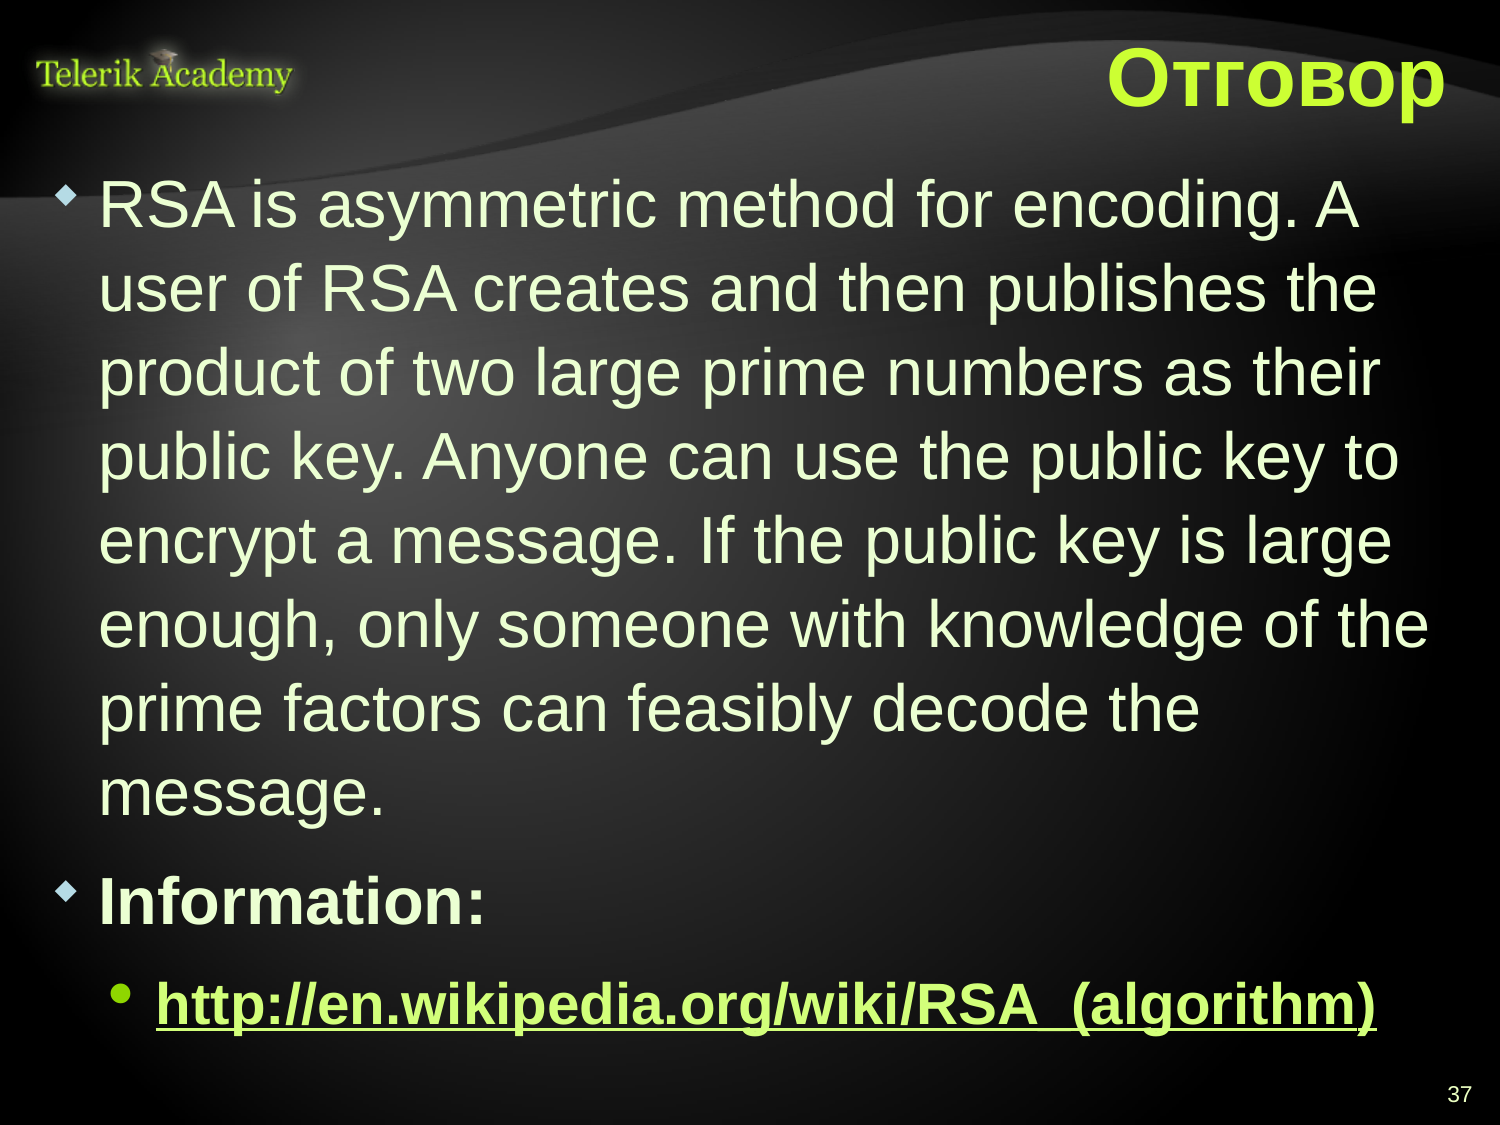

# Отговор
RSA is asymmetric method for encoding. A user of RSA creates and then publishes the product of two large prime numbers as their public key. Anyone can use the public key to encrypt a message. If the public key is large enough, only someone with knowledge of the prime factors can feasibly decode the message.
Information:
http://en.wikipedia.org/wiki/RSA_(algorithm)
37